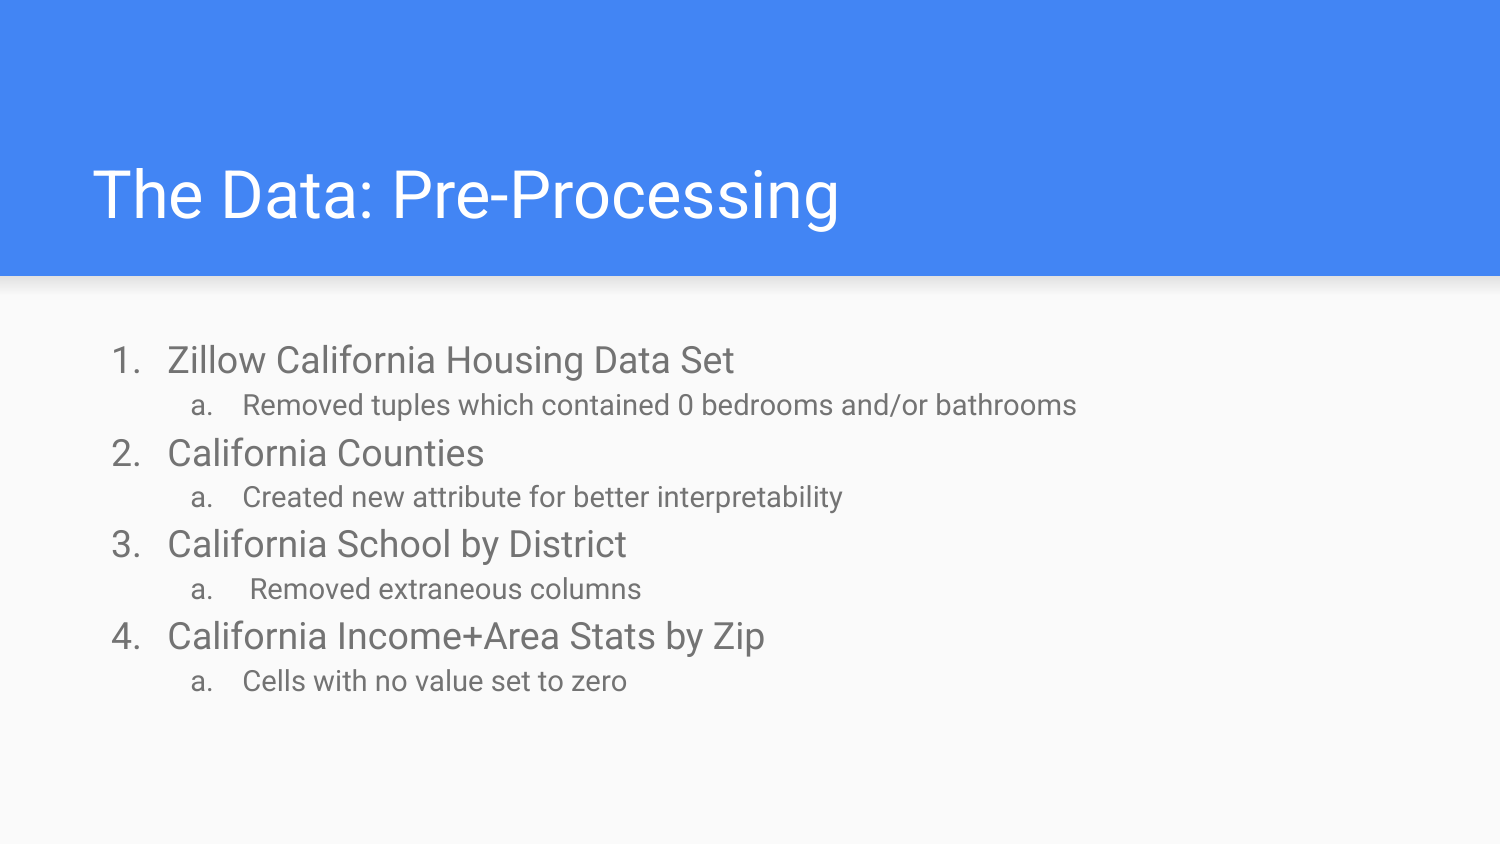

# The Data: Pre-Processing
Zillow California Housing Data Set
Removed tuples which contained 0 bedrooms and/or bathrooms
California Counties
Created new attribute for better interpretability
California School by District
 Removed extraneous columns
California Income+Area Stats by Zip
Cells with no value set to zero